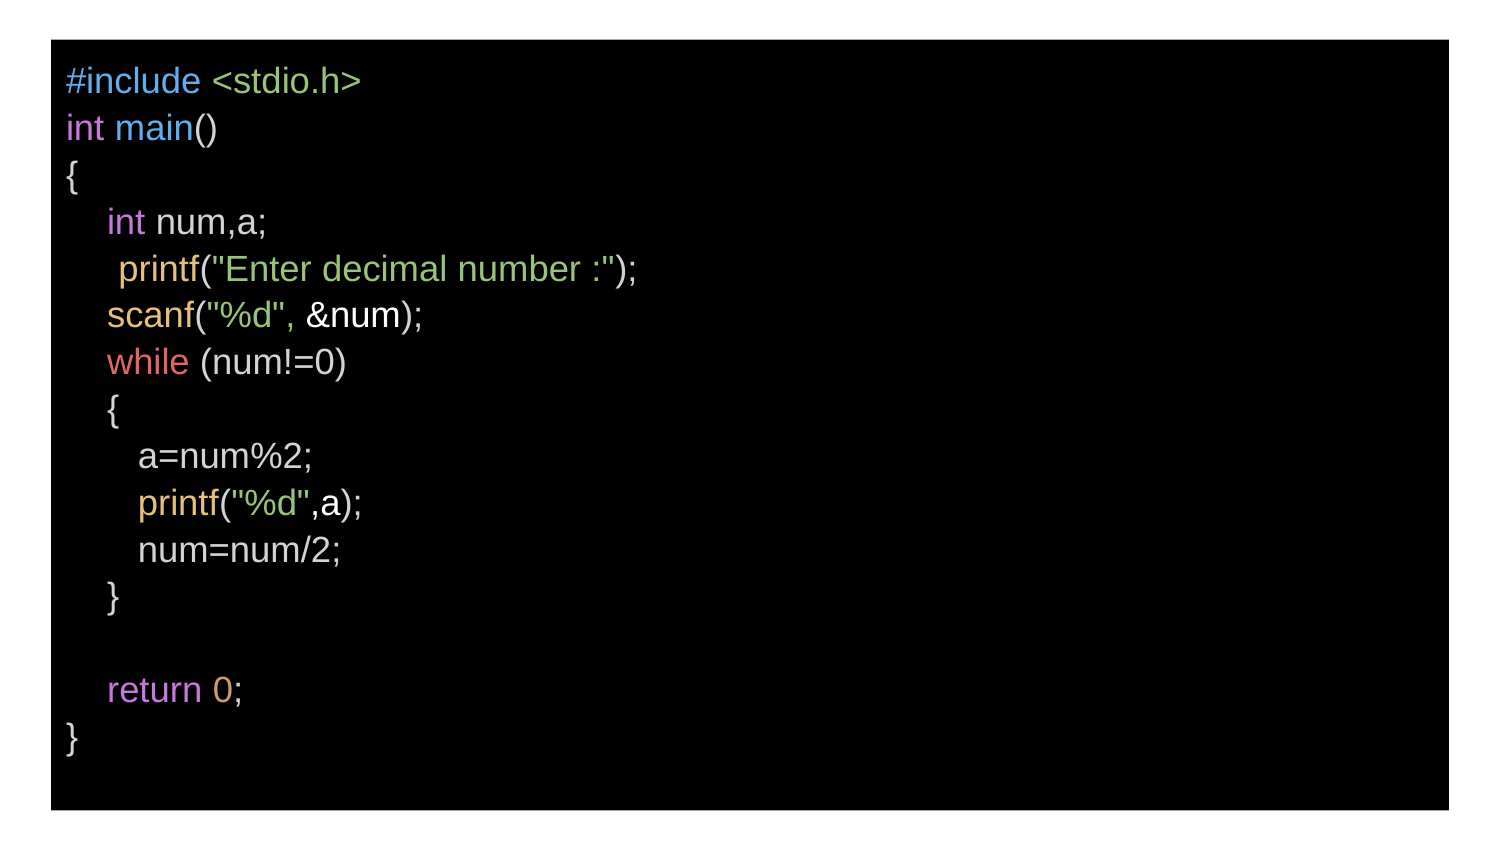

#include <stdio.h>
int main()
{
    int num,a;
 	 printf("Enter decimal number :");
    scanf("%d", &num);
    while (num!=0)
    {
       a=num%2;
       printf("%d",a);
       num=num/2;
    }

    return 0;
}

#